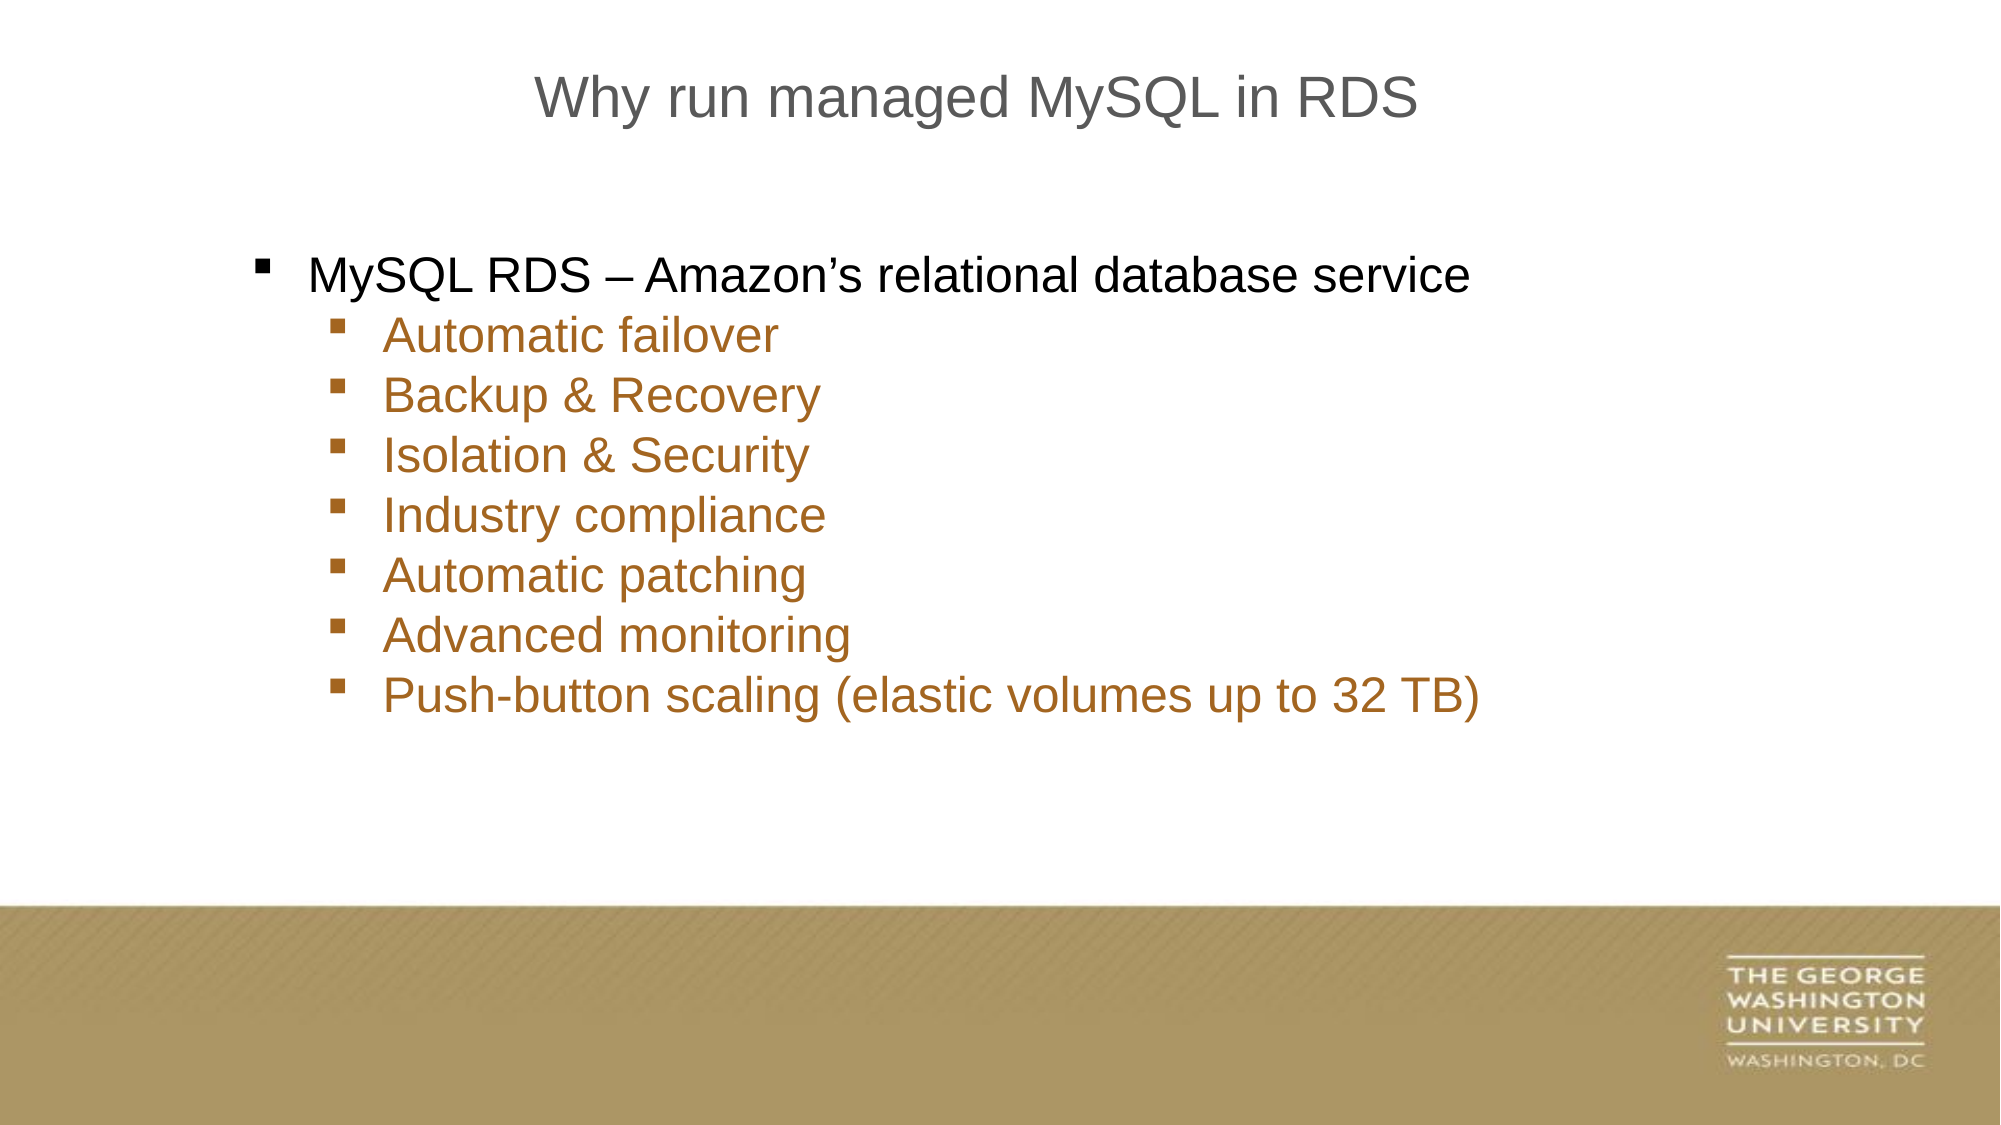

Why run managed MySQL in RDS
MySQL RDS – Amazon’s relational database service
Automatic failover
Backup & Recovery
Isolation & Security
Industry compliance
Automatic patching
Advanced monitoring
Push-button scaling (elastic volumes up to 32 TB)